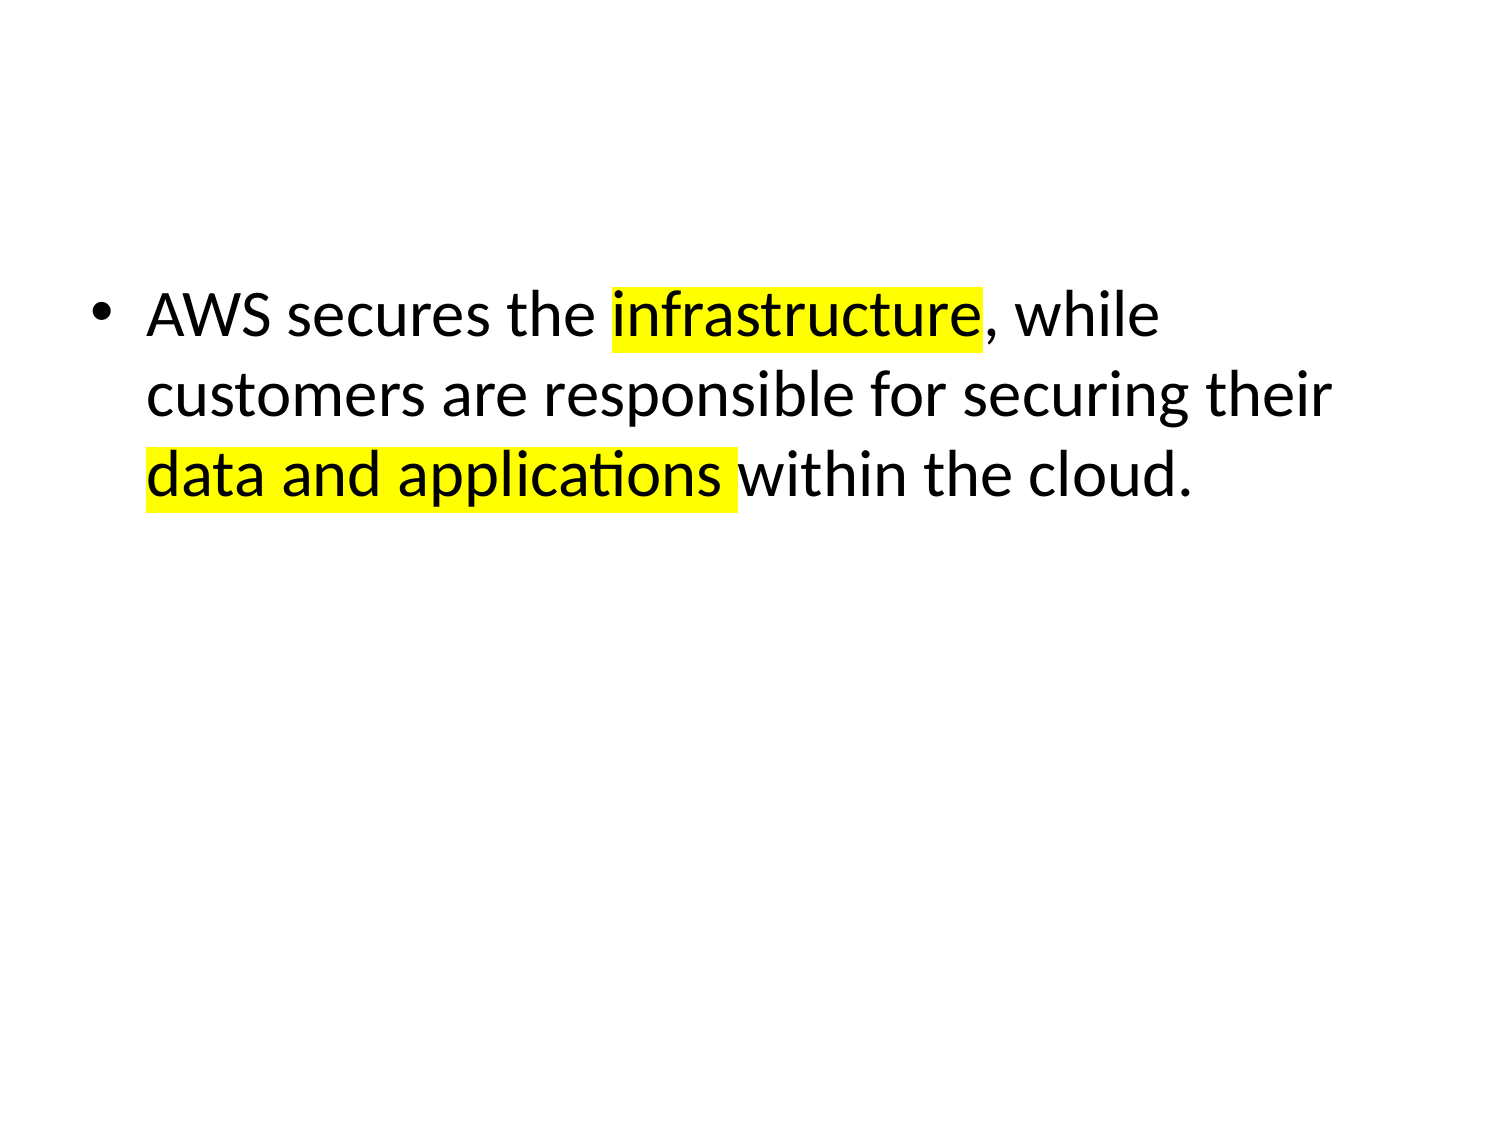

#
AWS secures the infrastructure, while customers are responsible for securing their data and applications within the cloud.